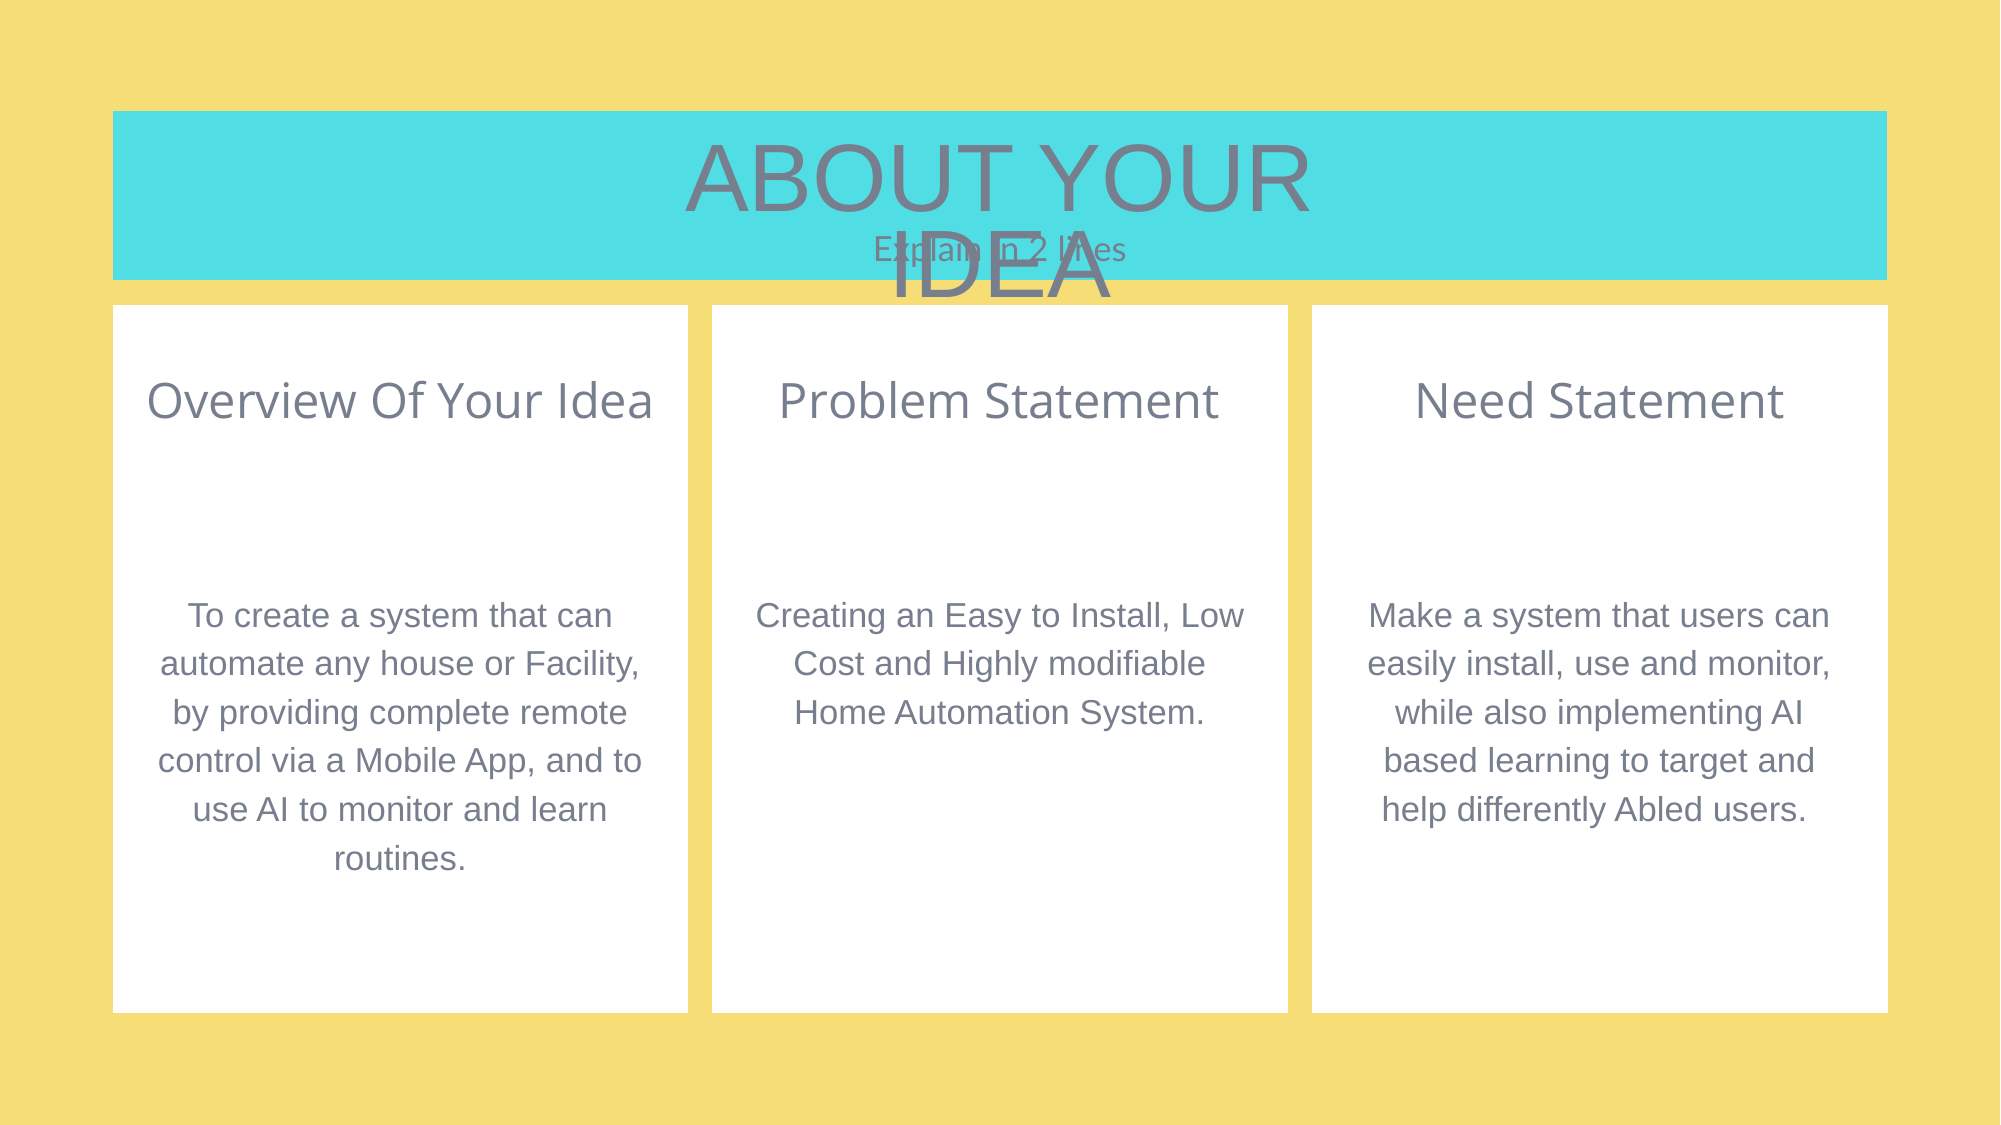

ABOUT YOUR IDEA
Explain in 2 lines
Overview Of Your Idea
Problem Statement
Need Statement

To create a system that can automate any house or Facility, by providing complete remote control via a Mobile App, and to use AI to monitor and learn routines.
Creating an Easy to Install, Low Cost and Highly modifiable Home Automation System.
Make a system that users can easily install, use and monitor, while also implementing AI based learning to target and help differently Abled users.